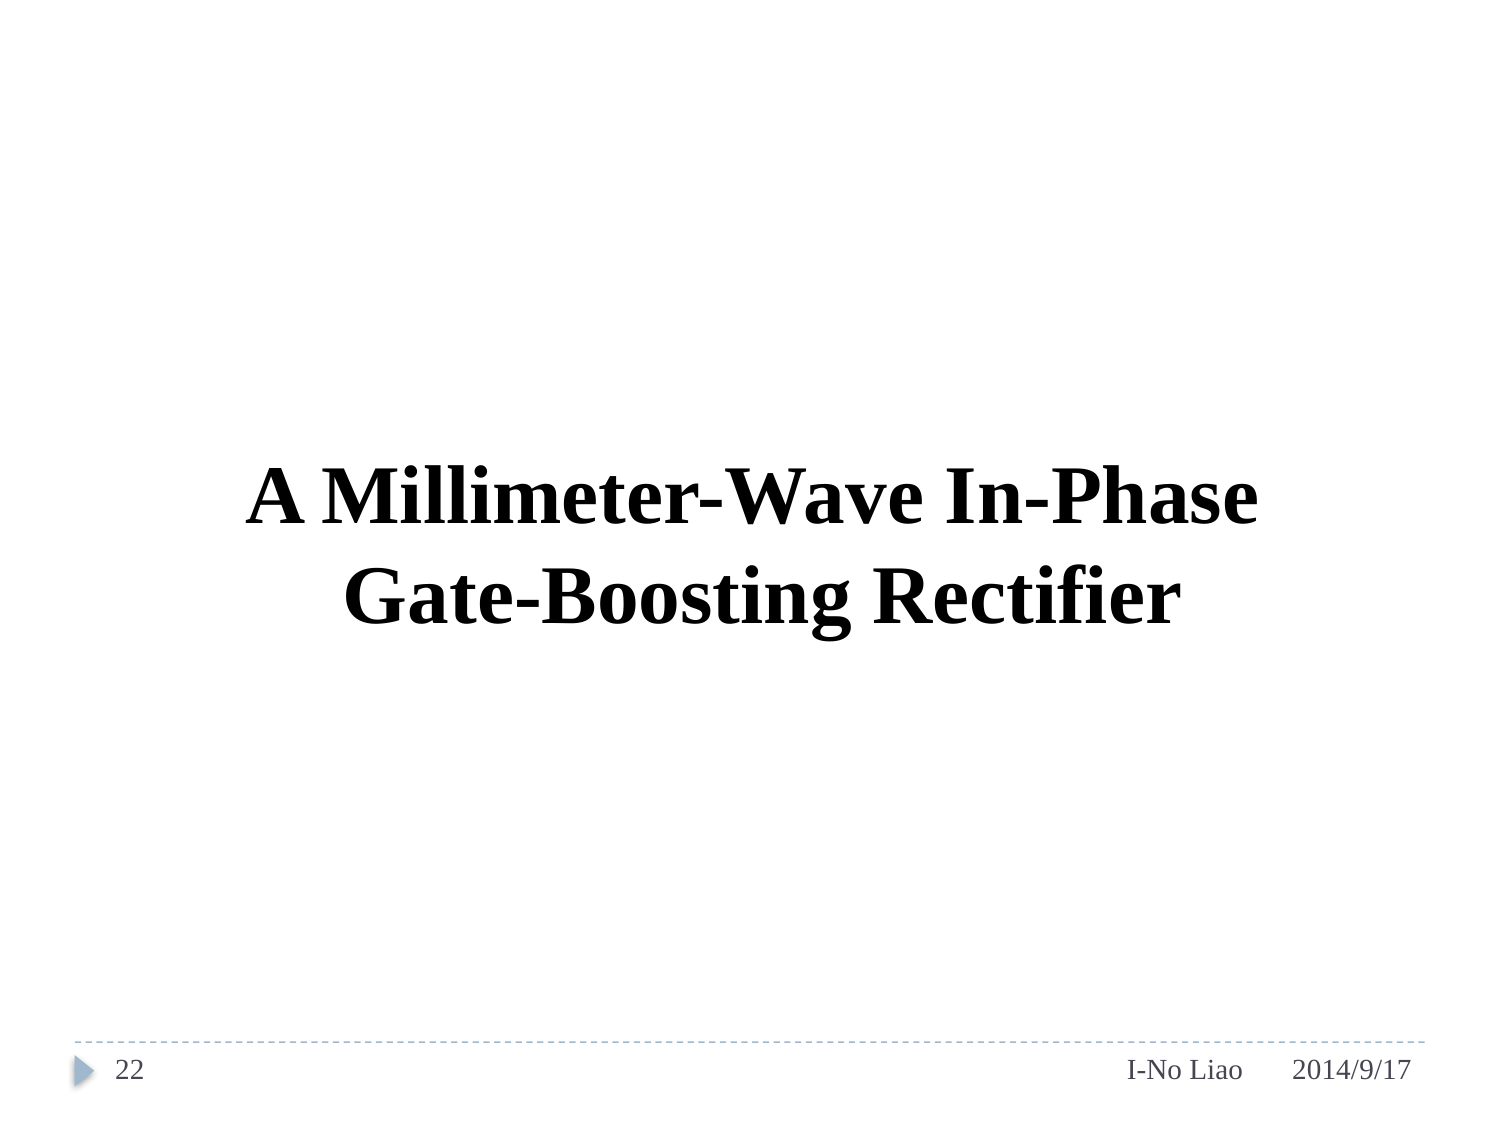

A Millimeter-Wave In-Phase
Gate-Boosting Rectifier
22
I-No Liao
2014/9/17